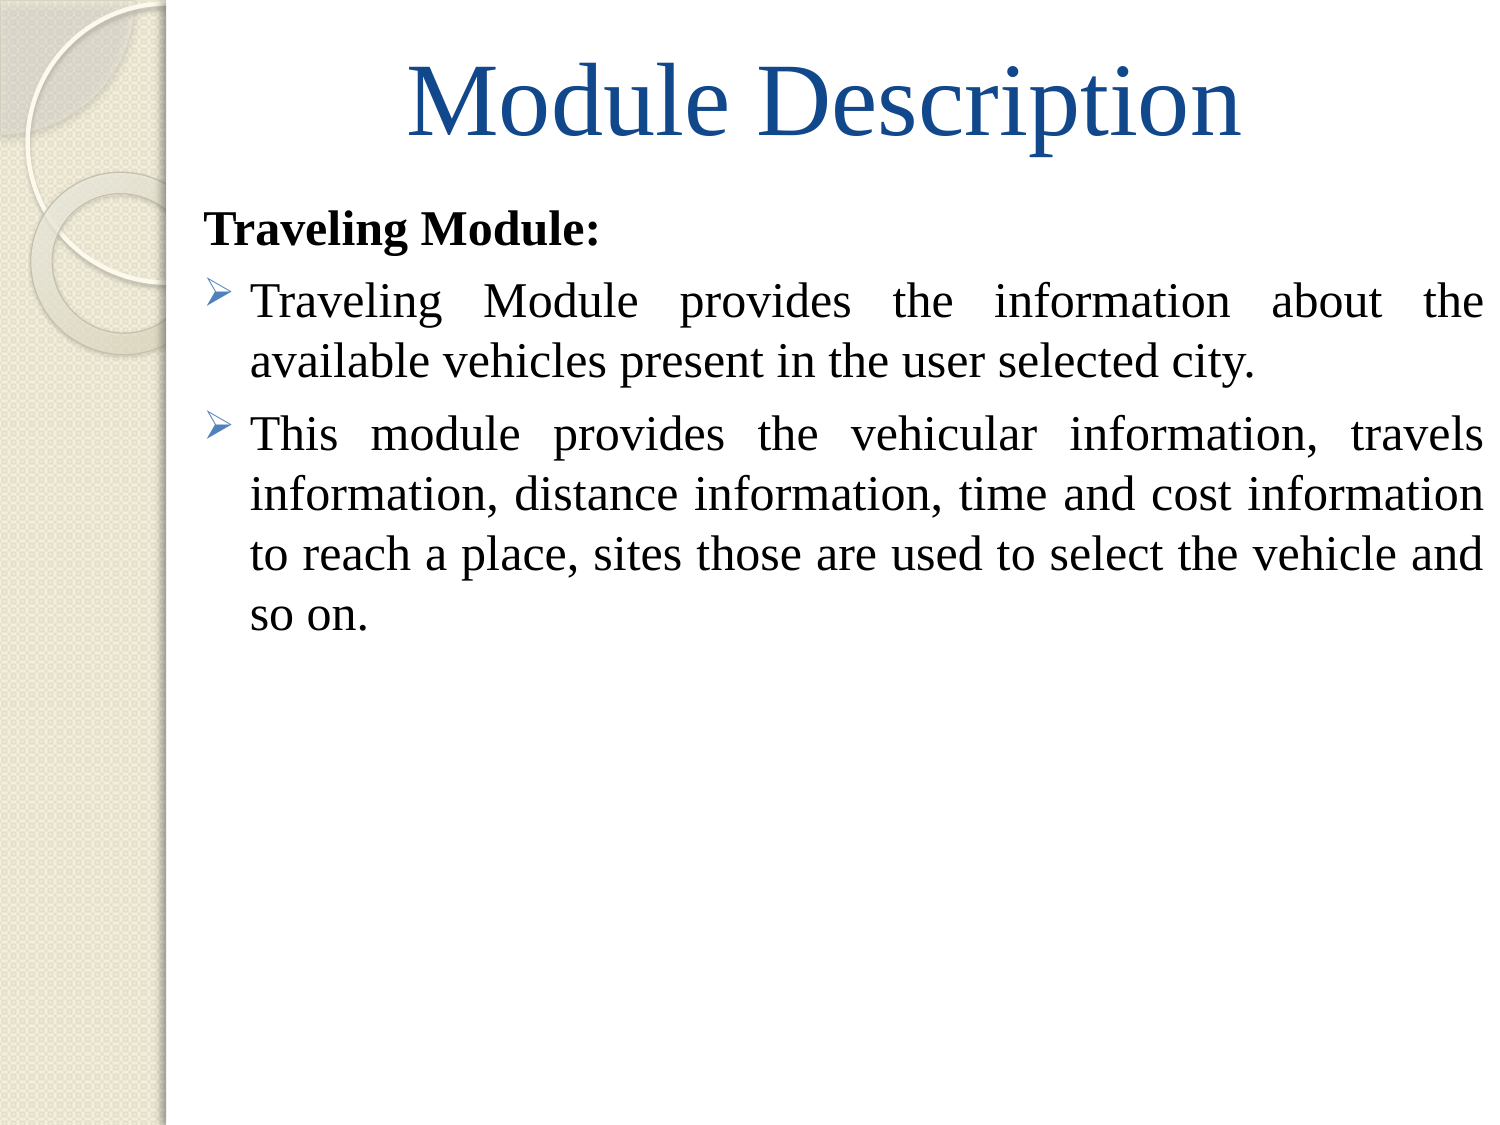

# Module Description
Traveling Module:
Traveling Module provides the information about the available vehicles present in the user selected city.
This module provides the vehicular information, travels information, distance information, time and cost information to reach a place, sites those are used to select the vehicle and so on.